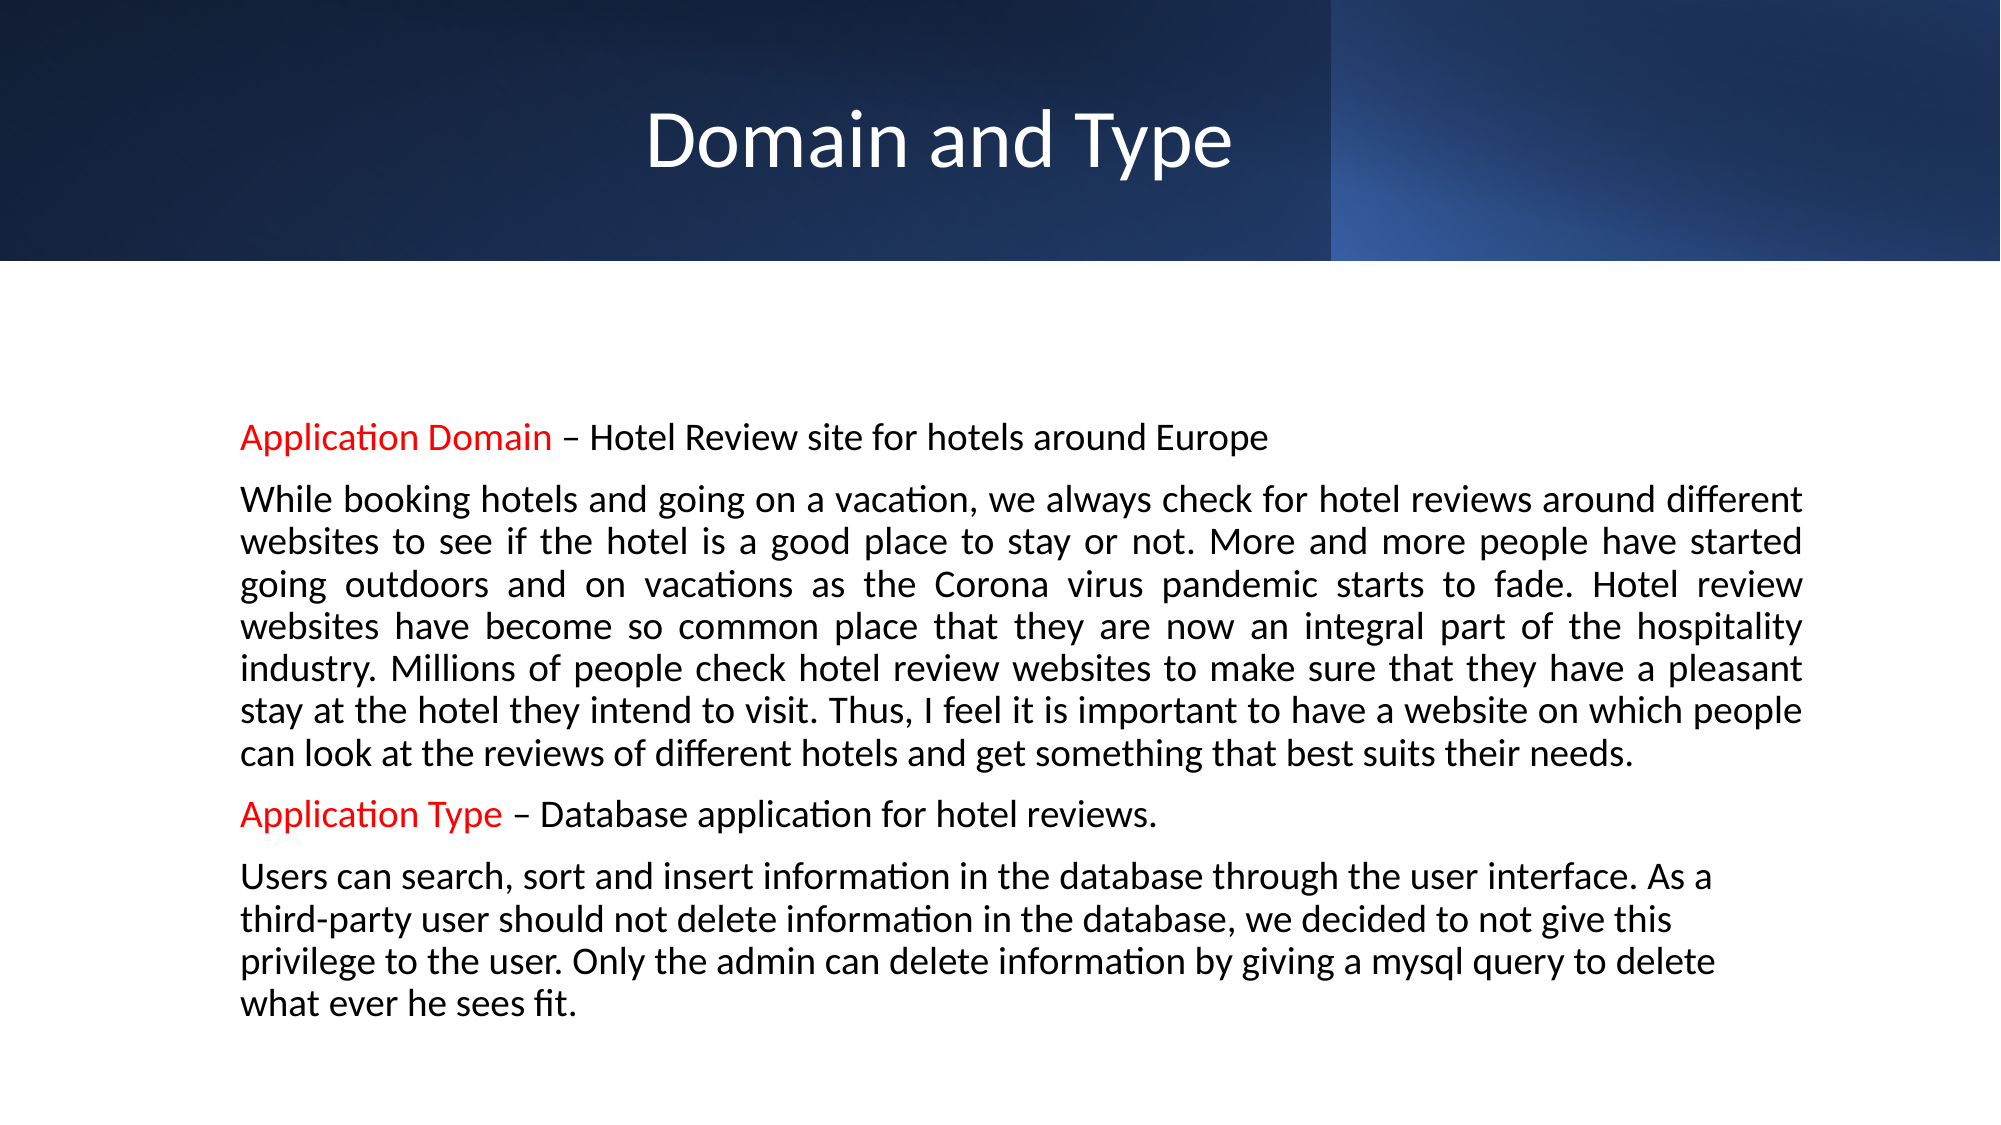

# Domain and Type

Application Domain – Hotel Review site for hotels around Europe
While booking hotels and going on a vacation, we always check for hotel reviews around different websites to see if the hotel is a good place to stay or not. More and more people have started going outdoors and on vacations as the Corona virus pandemic starts to fade. Hotel review websites have become so common place that they are now an integral part of the hospitality industry. Millions of people check hotel review websites to make sure that they have a pleasant stay at the hotel they intend to visit. Thus, I feel it is important to have a website on which people can look at the reviews of different hotels and get something that best suits their needs.
Application Type – Database application for hotel reviews.
Users can search, sort and insert information in the database through the user interface. As a third-party user should not delete information in the database, we decided to not give this privilege to the user. Only the admin can delete information by giving a mysql query to delete what ever he sees fit.